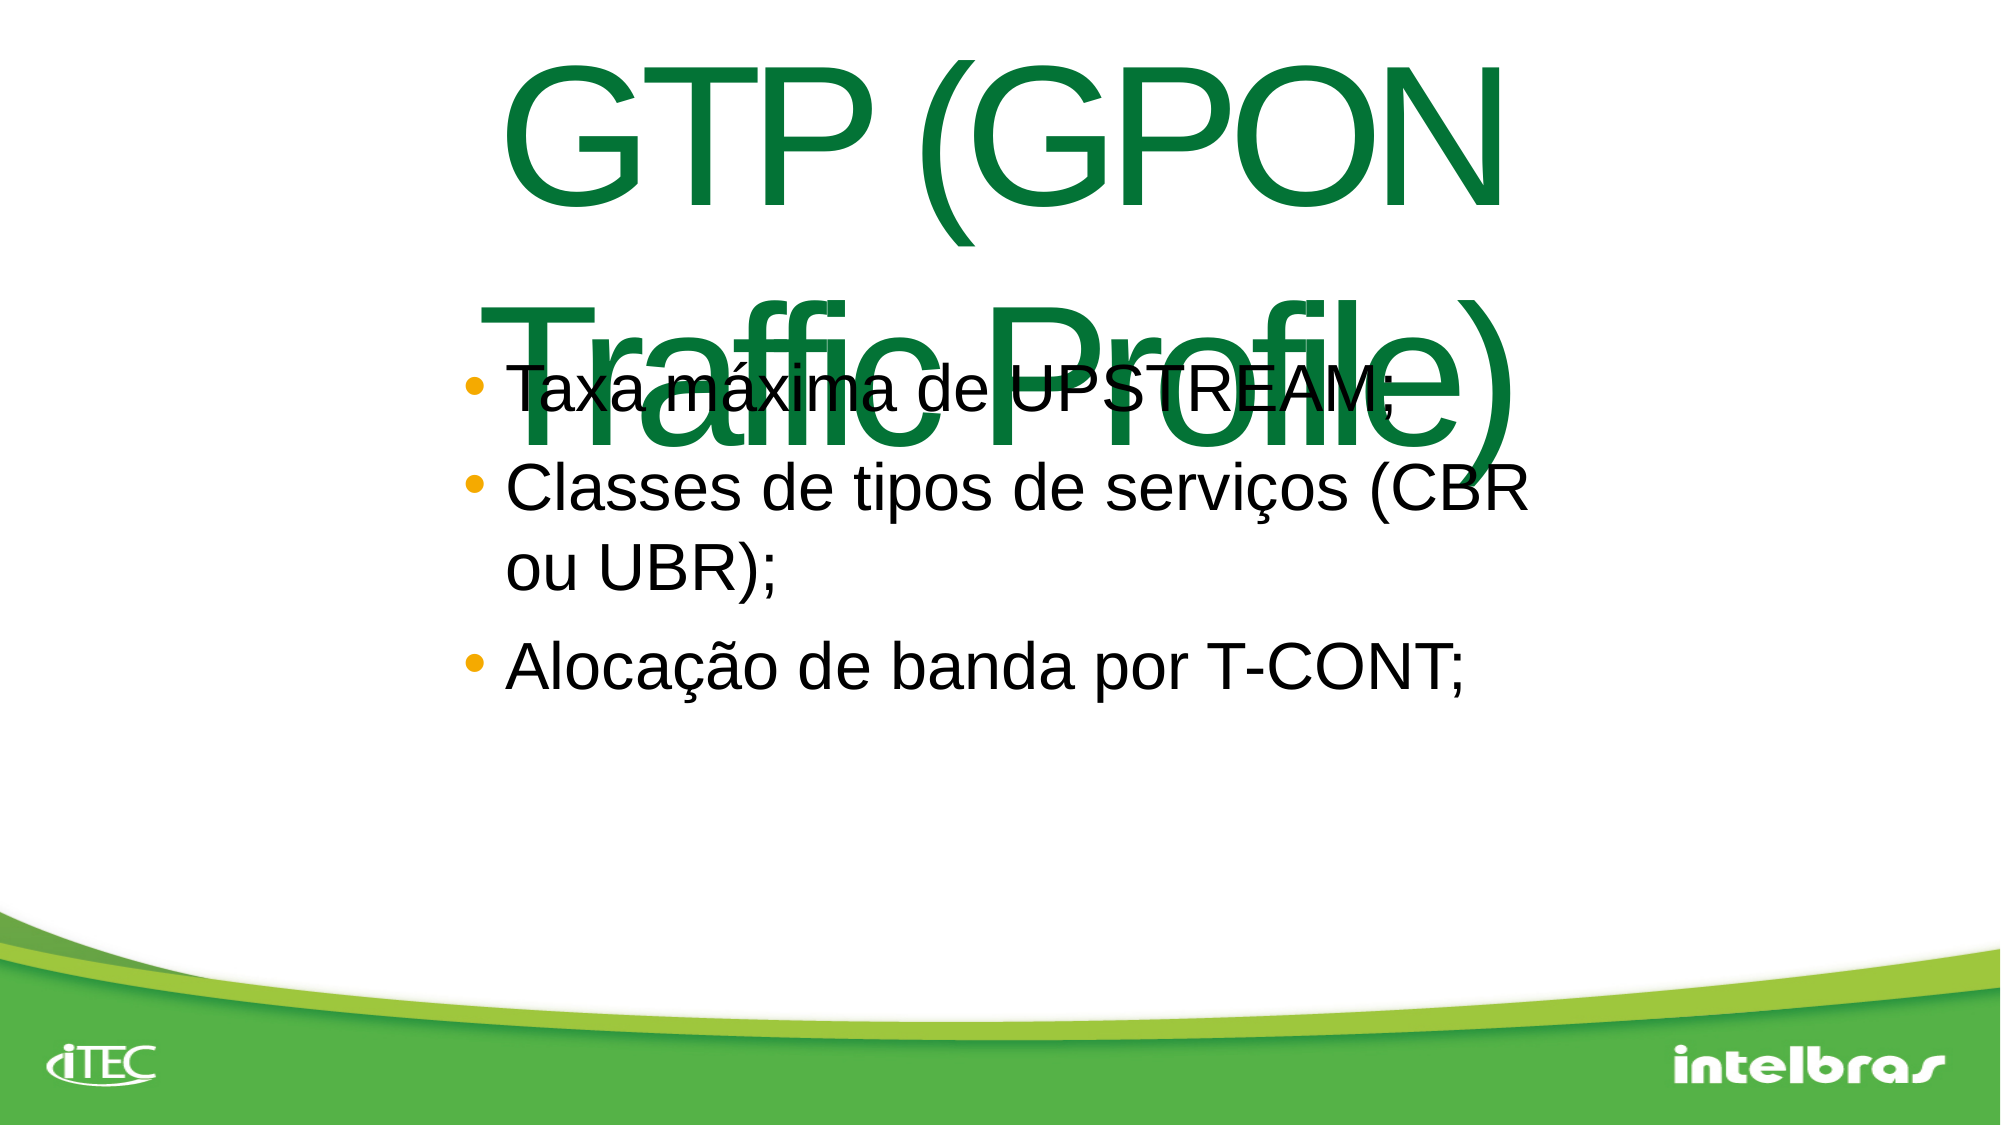

GTP (GPON Traffic Profile)

Taxa máxima de UPSTREAM;
Classes de tipos de serviços (CBR ou UBR);
Alocação de banda por T-CONT;